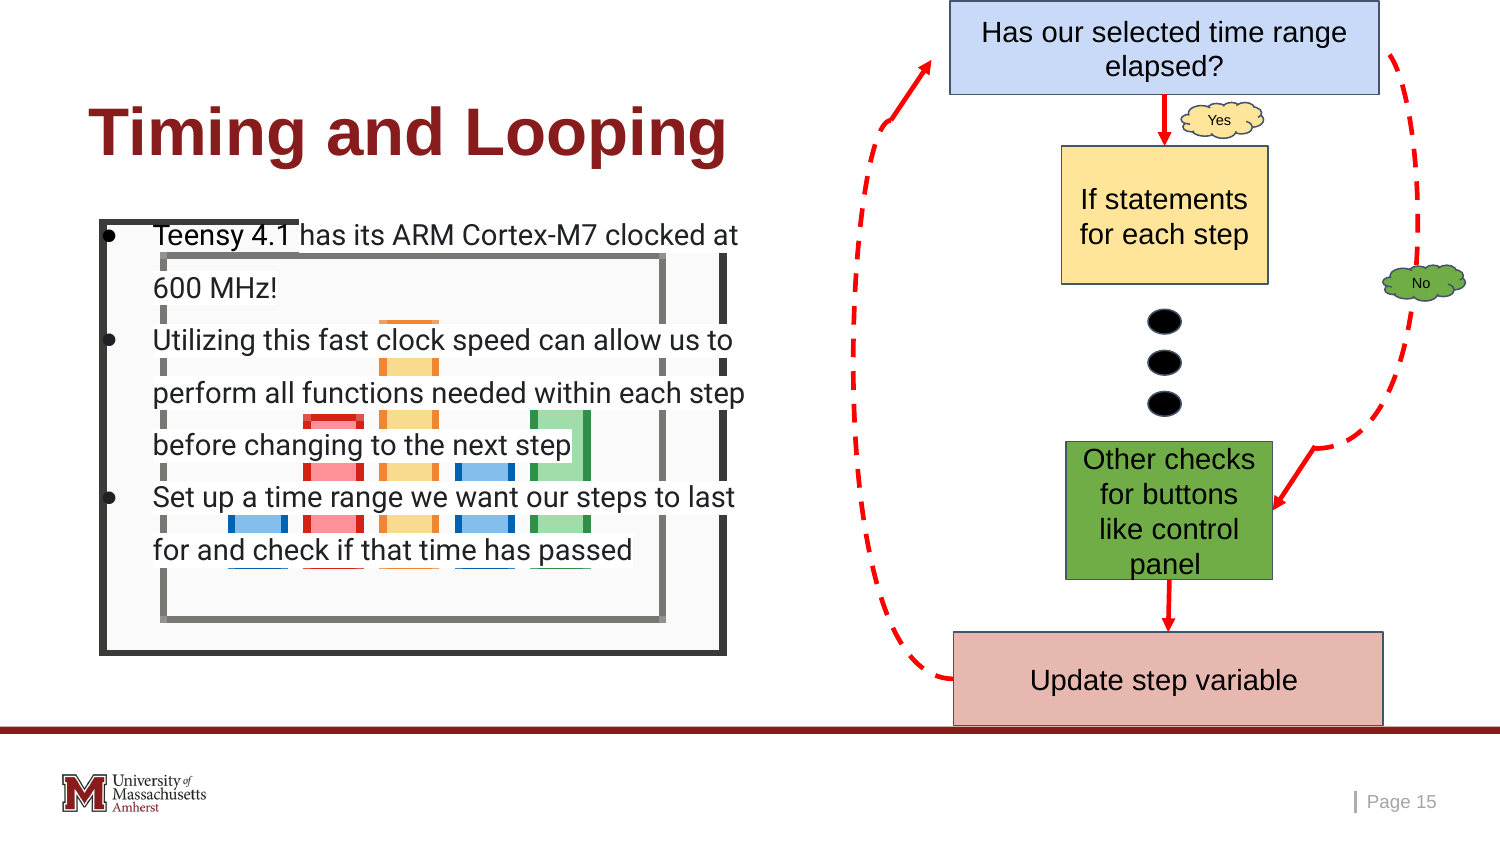

Has our selected time range elapsed?

# Timing and Looping
Yes
If statements for each step
Teensy 4.1 has its ARM Cortex-M7 clocked at 600 MHz!
Utilizing this fast clock speed can allow us to perform all functions needed within each step before changing to the next step
Set up a time range we want our steps to last for and check if that time has passed
No

Other checks for buttons like control panel
Update step variable

Page 15